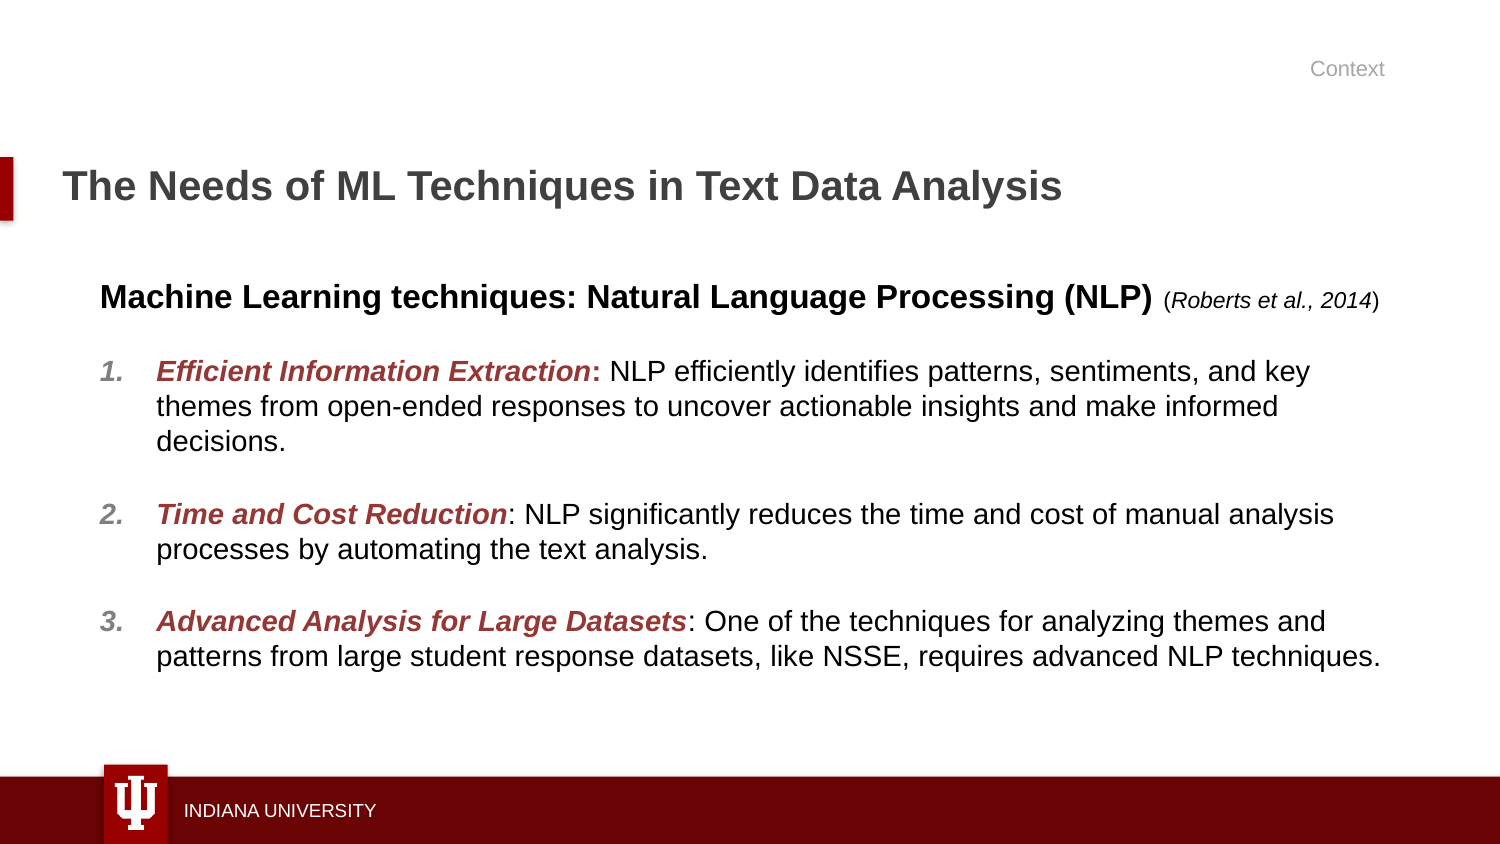

Context
# The Needs of ML Techniques in Text Data Analysis
Machine Learning techniques: Natural Language Processing (NLP) (Roberts et al., 2014)
Efficient Information Extraction: NLP efficiently identifies patterns, sentiments, and key themes from open-ended responses to uncover actionable insights and make informed decisions.
Time and Cost Reduction: NLP significantly reduces the time and cost of manual analysis processes by automating the text analysis.
Advanced Analysis for Large Datasets: One of the techniques for analyzing themes and patterns from large student response datasets, like NSSE, requires advanced NLP techniques.